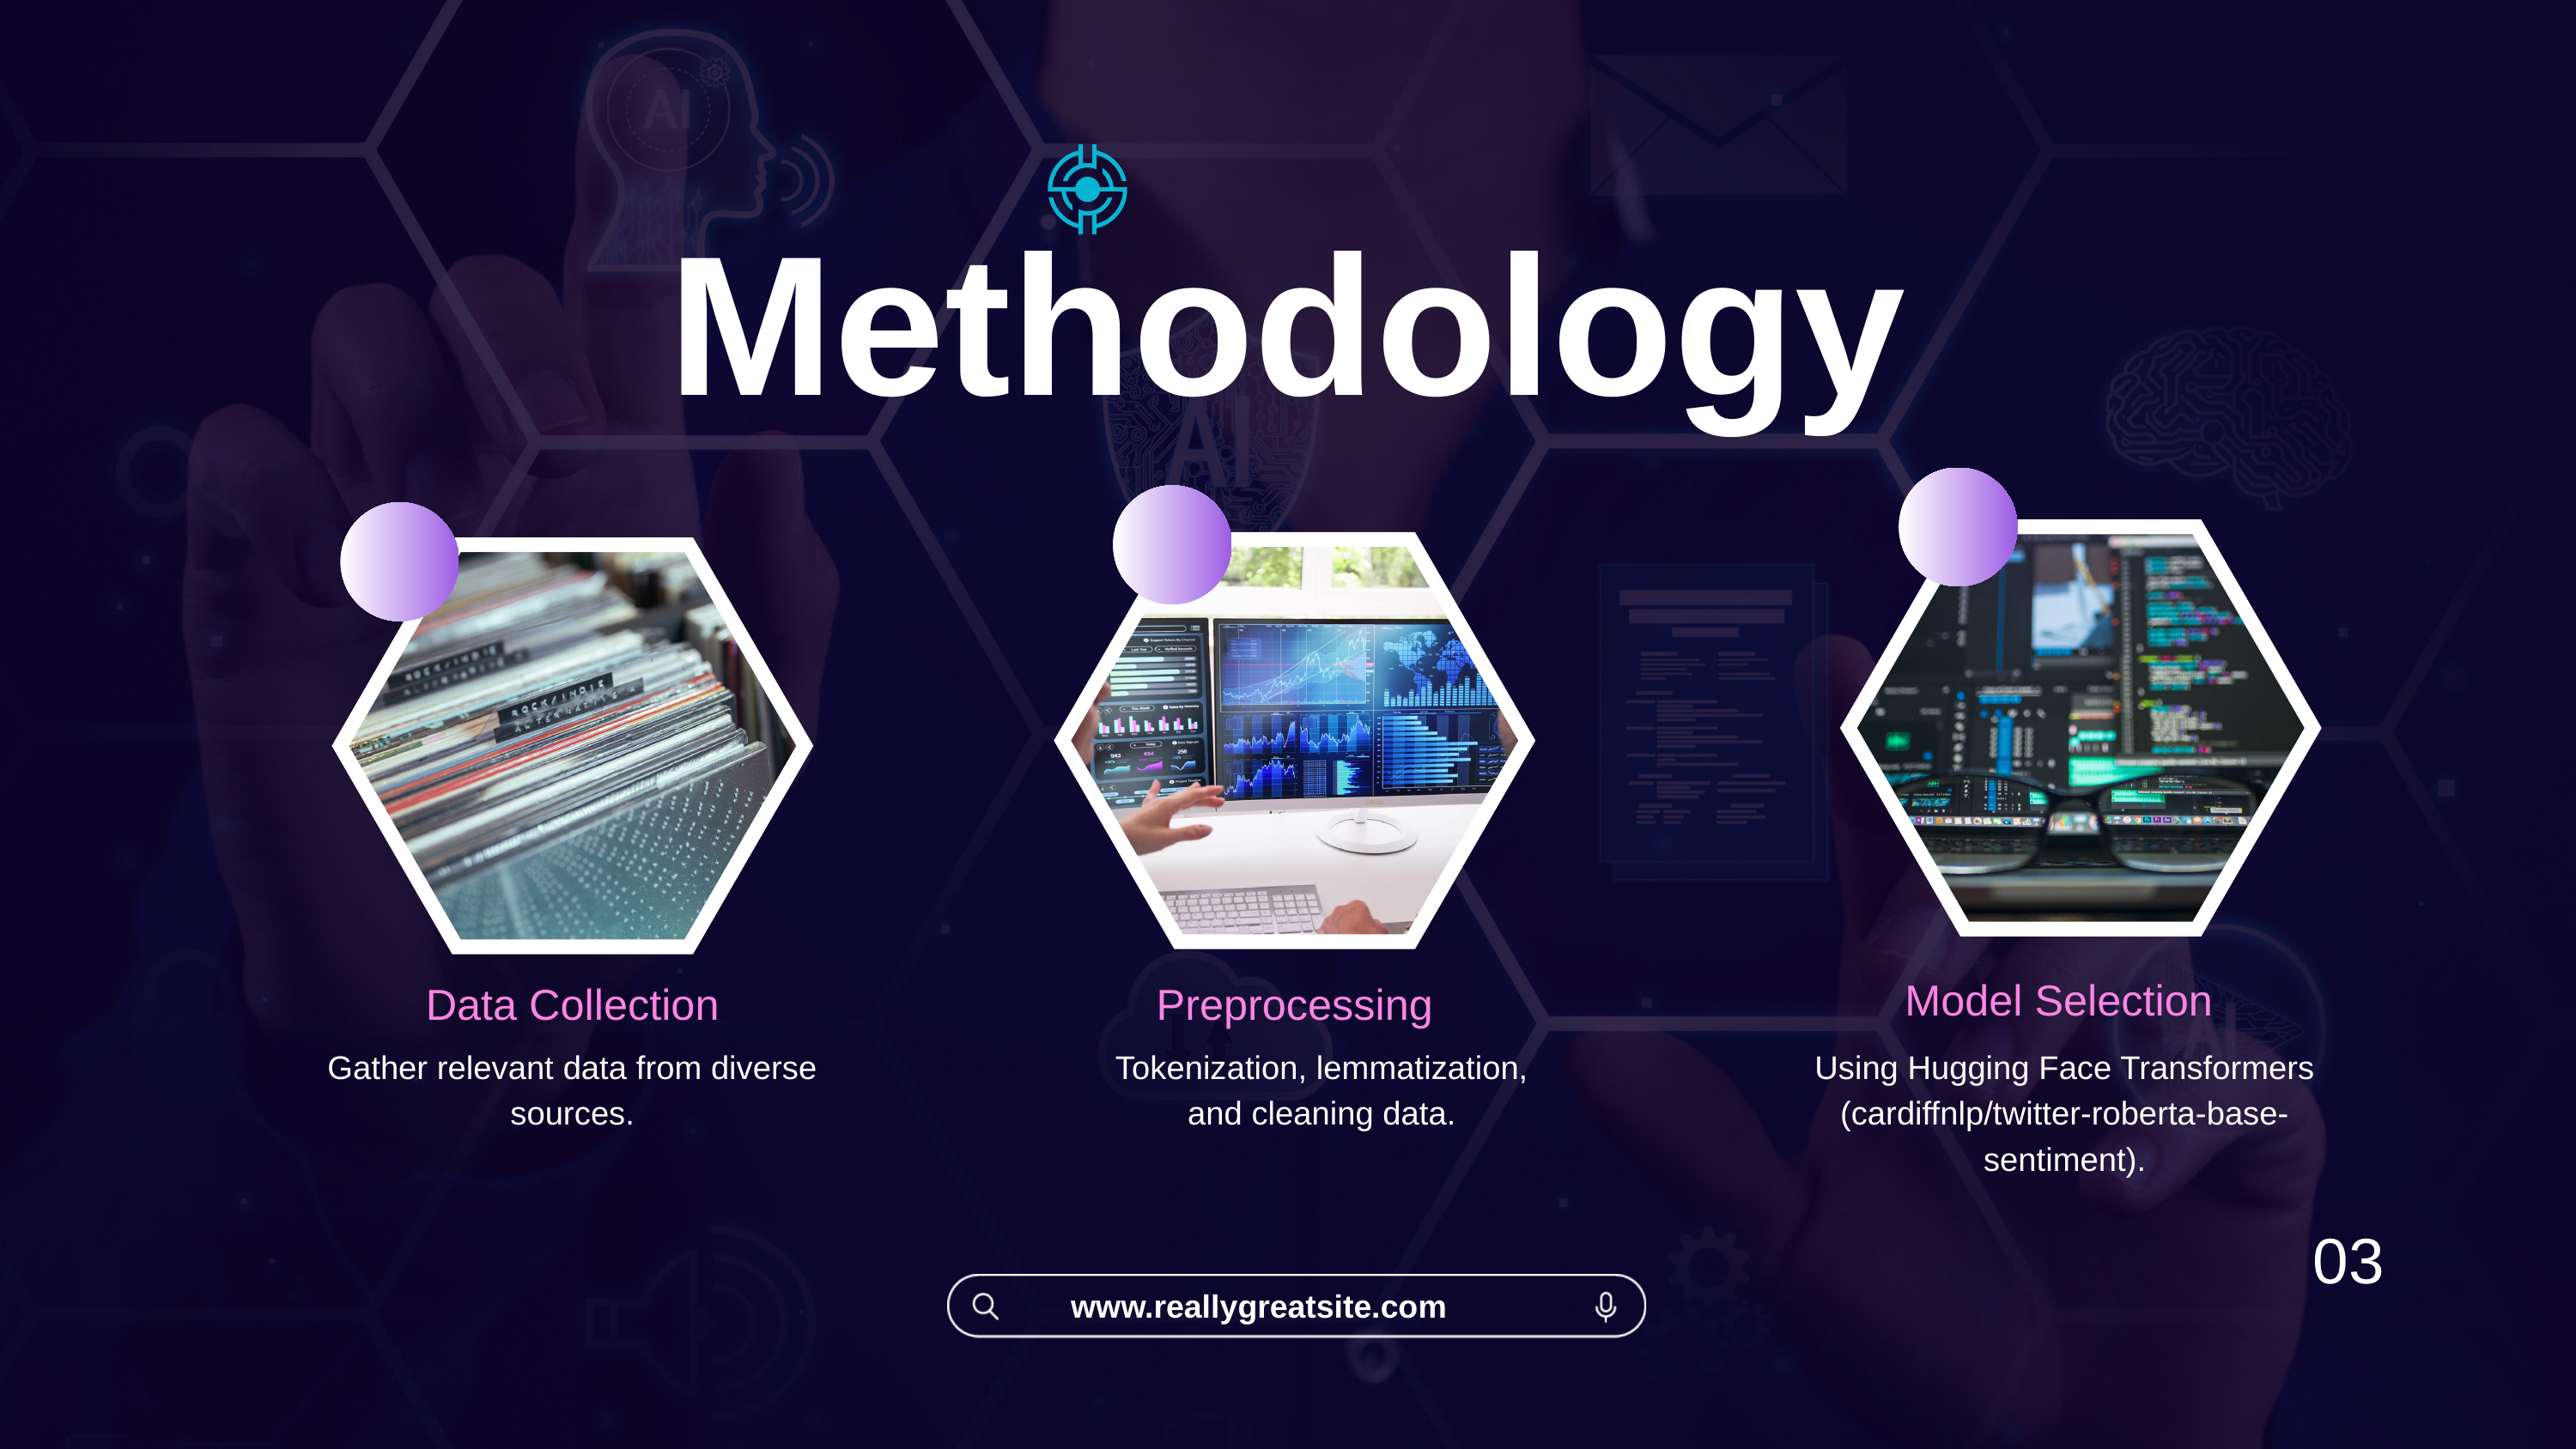

Methodology

Data Collection
Preprocessing
Model Selection
Gather relevant data from diverse sources.
Tokenization, lemmatization, and cleaning data.
Using Hugging Face Transformers (cardiffnlp/twitter-roberta-base-sentiment).
03

www.reallygreatsite.com